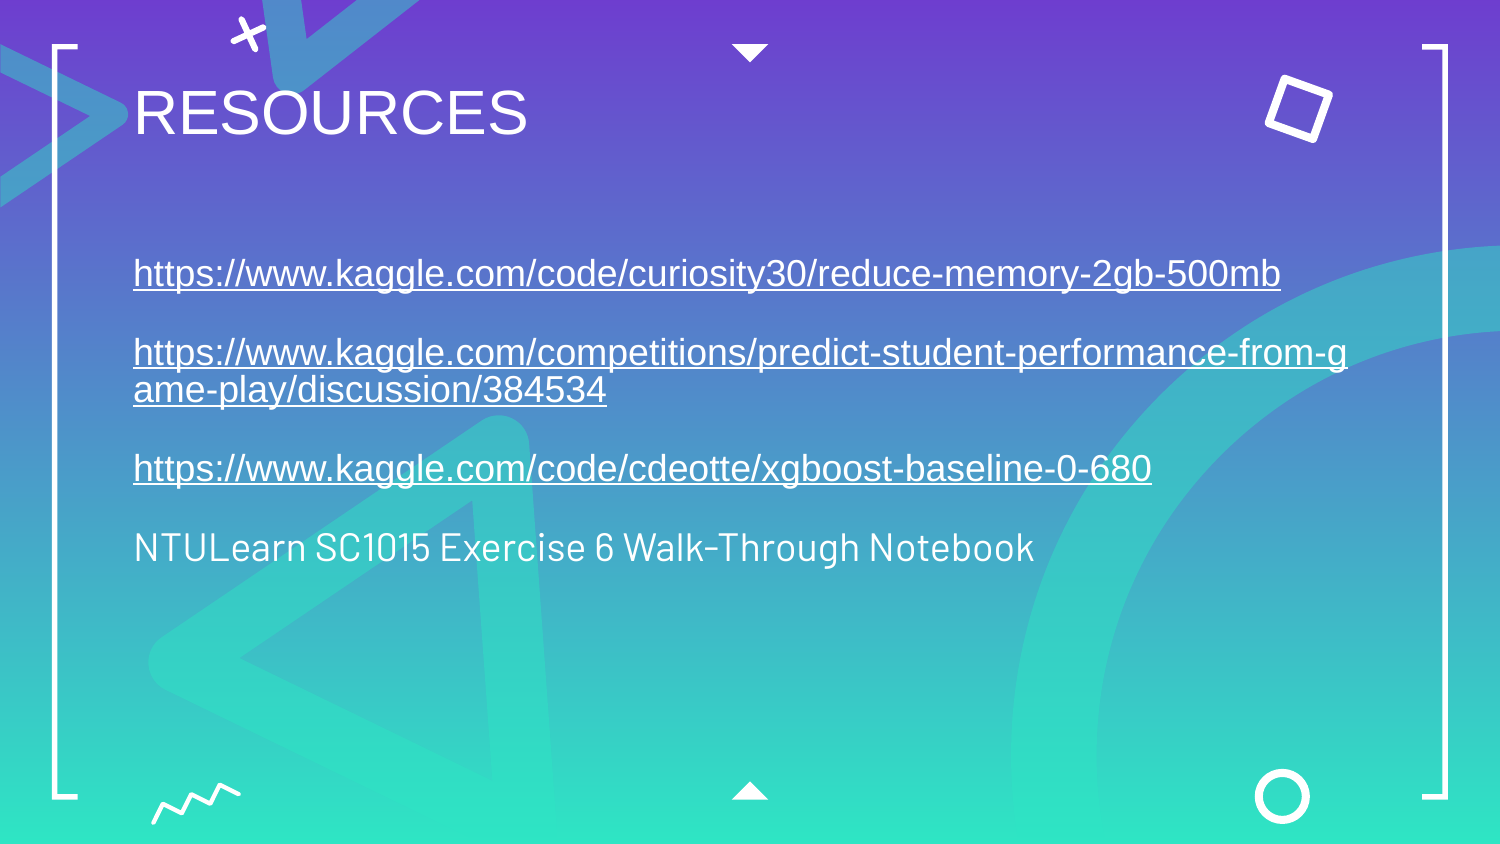

# RESOURCES
https://www.kaggle.com/code/curiosity30/reduce-memory-2gb-500mb
https://www.kaggle.com/competitions/predict-student-performance-from-game-play/discussion/384534
https://www.kaggle.com/code/cdeotte/xgboost-baseline-0-680
NTULearn SC1015 Exercise 6 Walk-Through Notebook